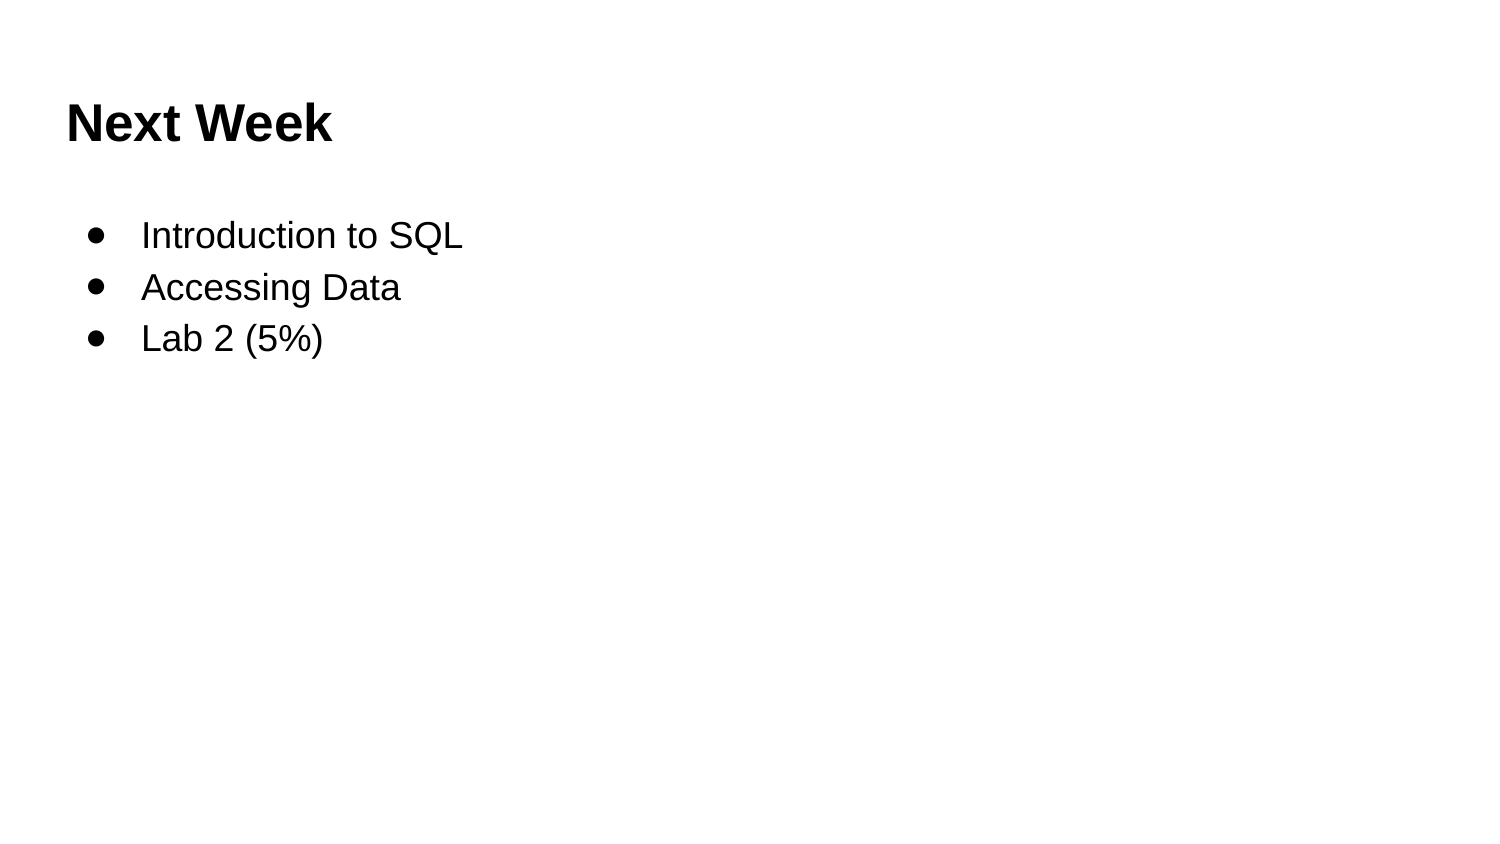

# Next Week
Introduction to SQL
Accessing Data
Lab 2 (5%)